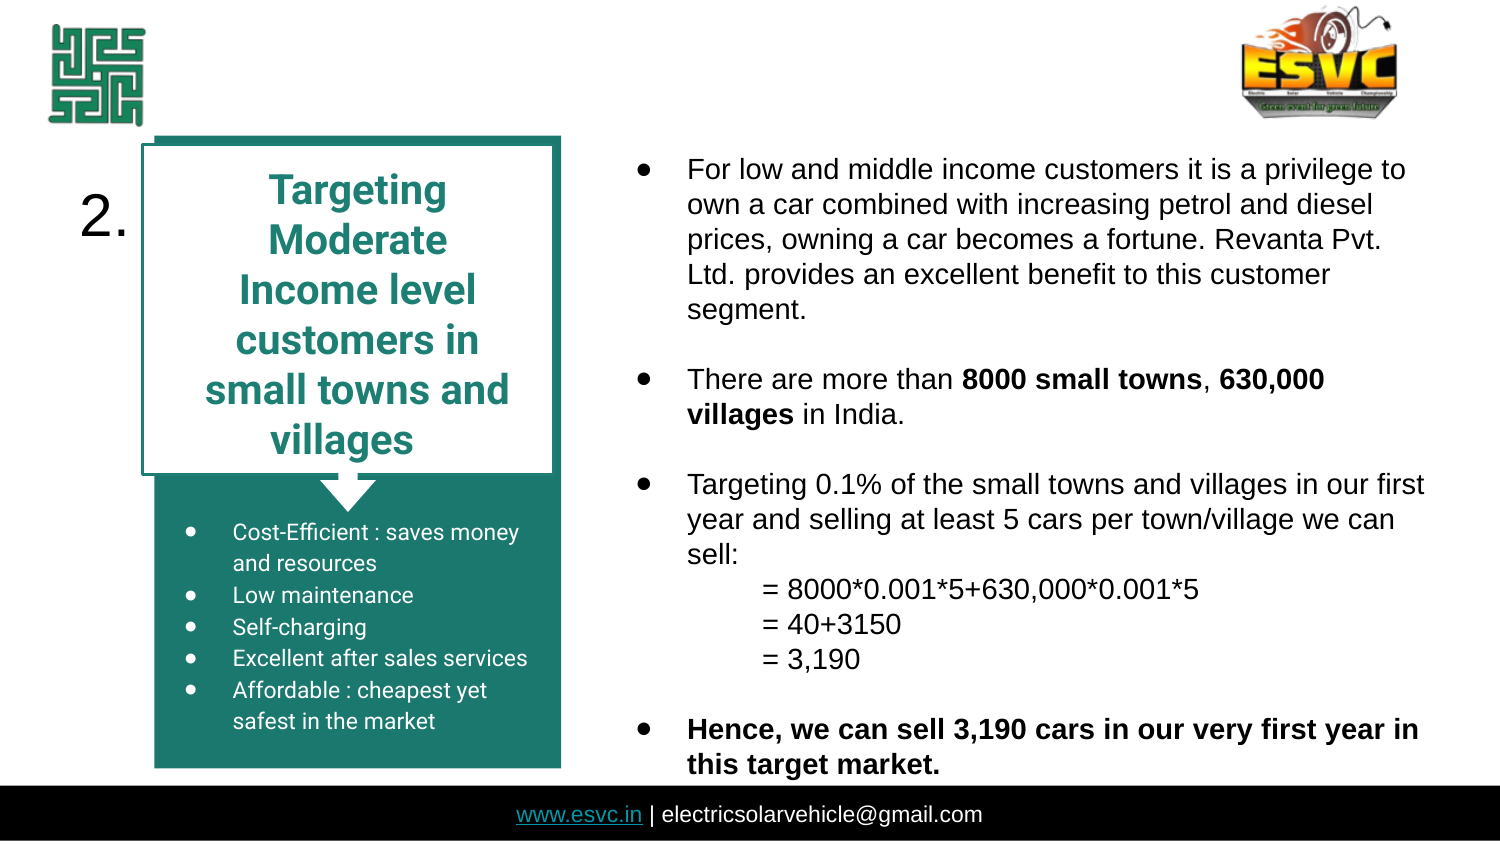

Cost-Efficient : saves money and resources
Low maintenance
Self-charging
Excellent after sales services
Affordable : cheapest yet safest in the market
For low and middle income customers it is a privilege to own a car combined with increasing petrol and diesel prices, owning a car becomes a fortune. Revanta Pvt. Ltd. provides an excellent benefit to this customer segment.

There are more than 8000 small towns, 630,000 villages in India.

Targeting 0.1% of the small towns and villages in our first year and selling at least 5 cars per town/village we can sell:
= 8000*0.001*5+630,000*0.001*5
= 40+3150
= 3,190

Hence, we can sell 3,190 cars in our very first year in this target market.
Targeting Moderate Income level customers in small towns and villages
2.